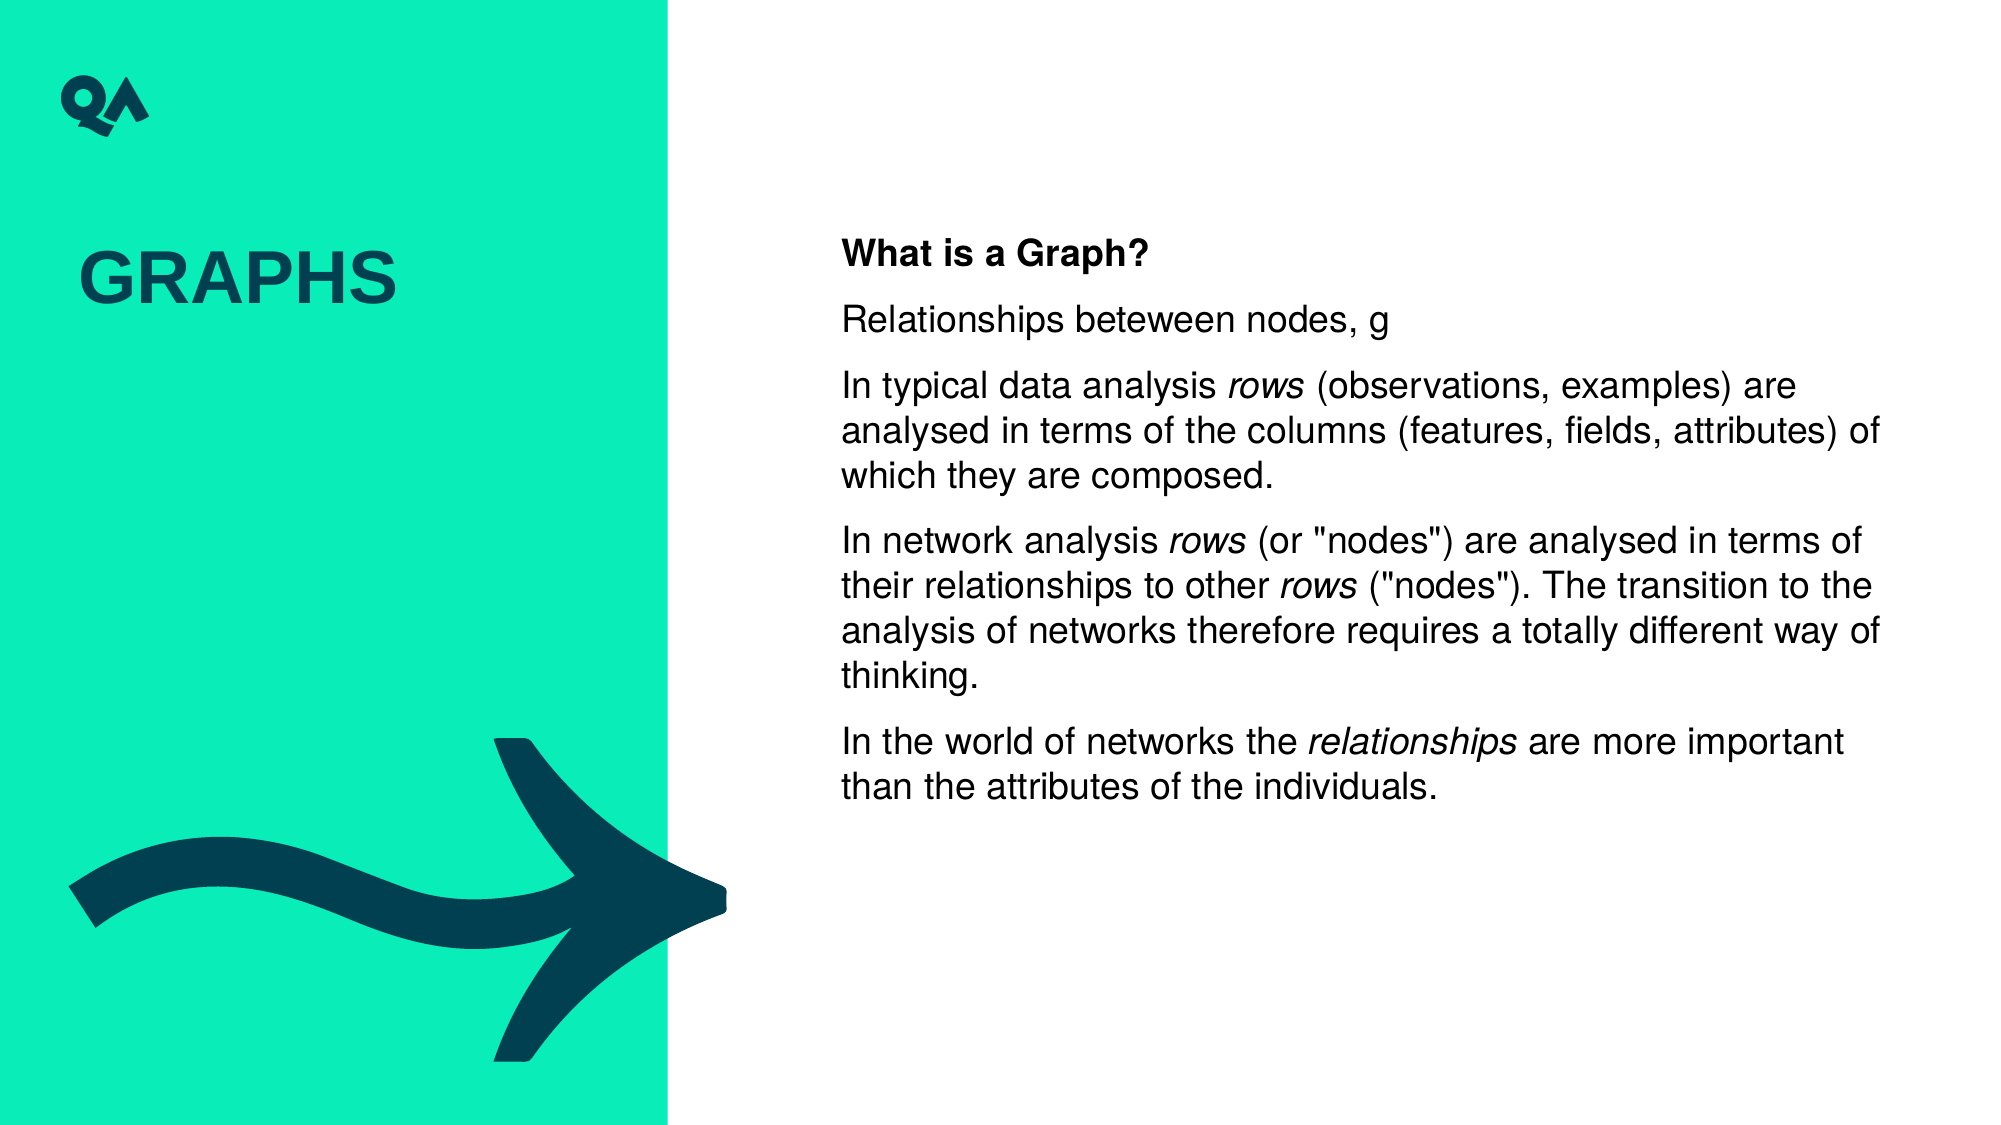

graphs
What is a Graph?
Relationships beteween nodes, g
In typical data analysis rows (observations, examples) are analysed in terms of the columns (features, fields, attributes) of which they are composed.
In network analysis rows (or "nodes") are analysed in terms of their relationships to other rows ("nodes"). The transition to the analysis of networks therefore requires a totally different way of thinking.
In the world of networks the relationships are more important than the attributes of the individuals.